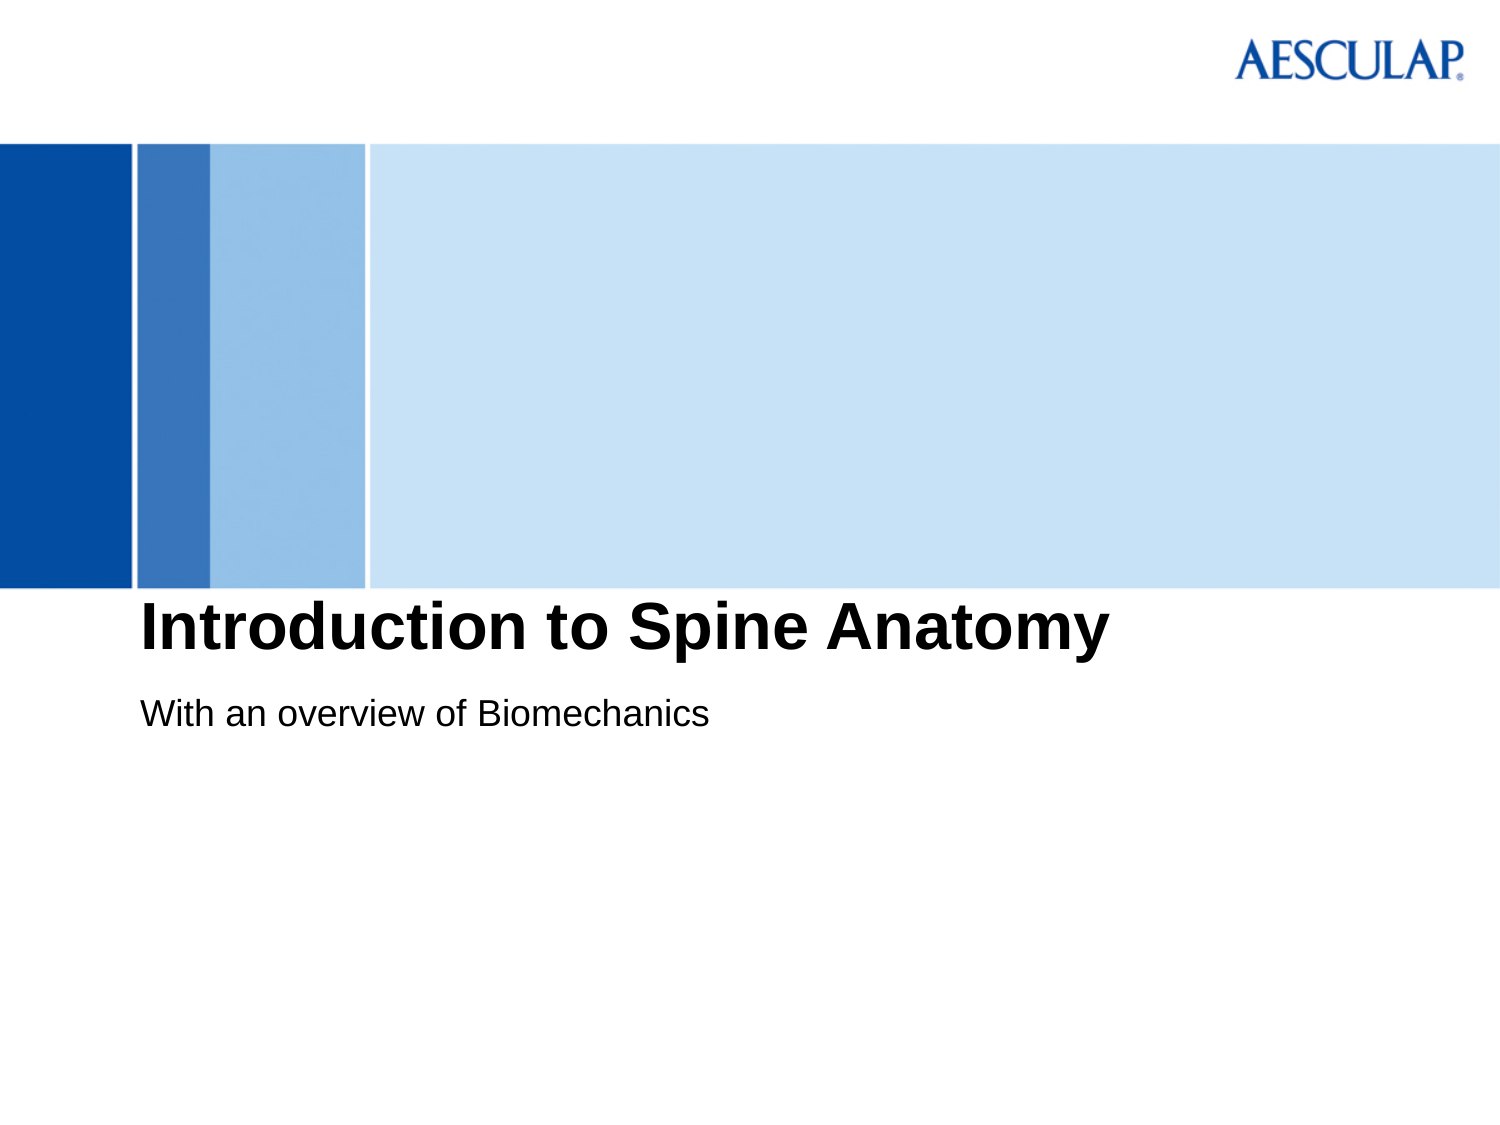

# Introduction to Spine Anatomy
With an overview of Biomechanics